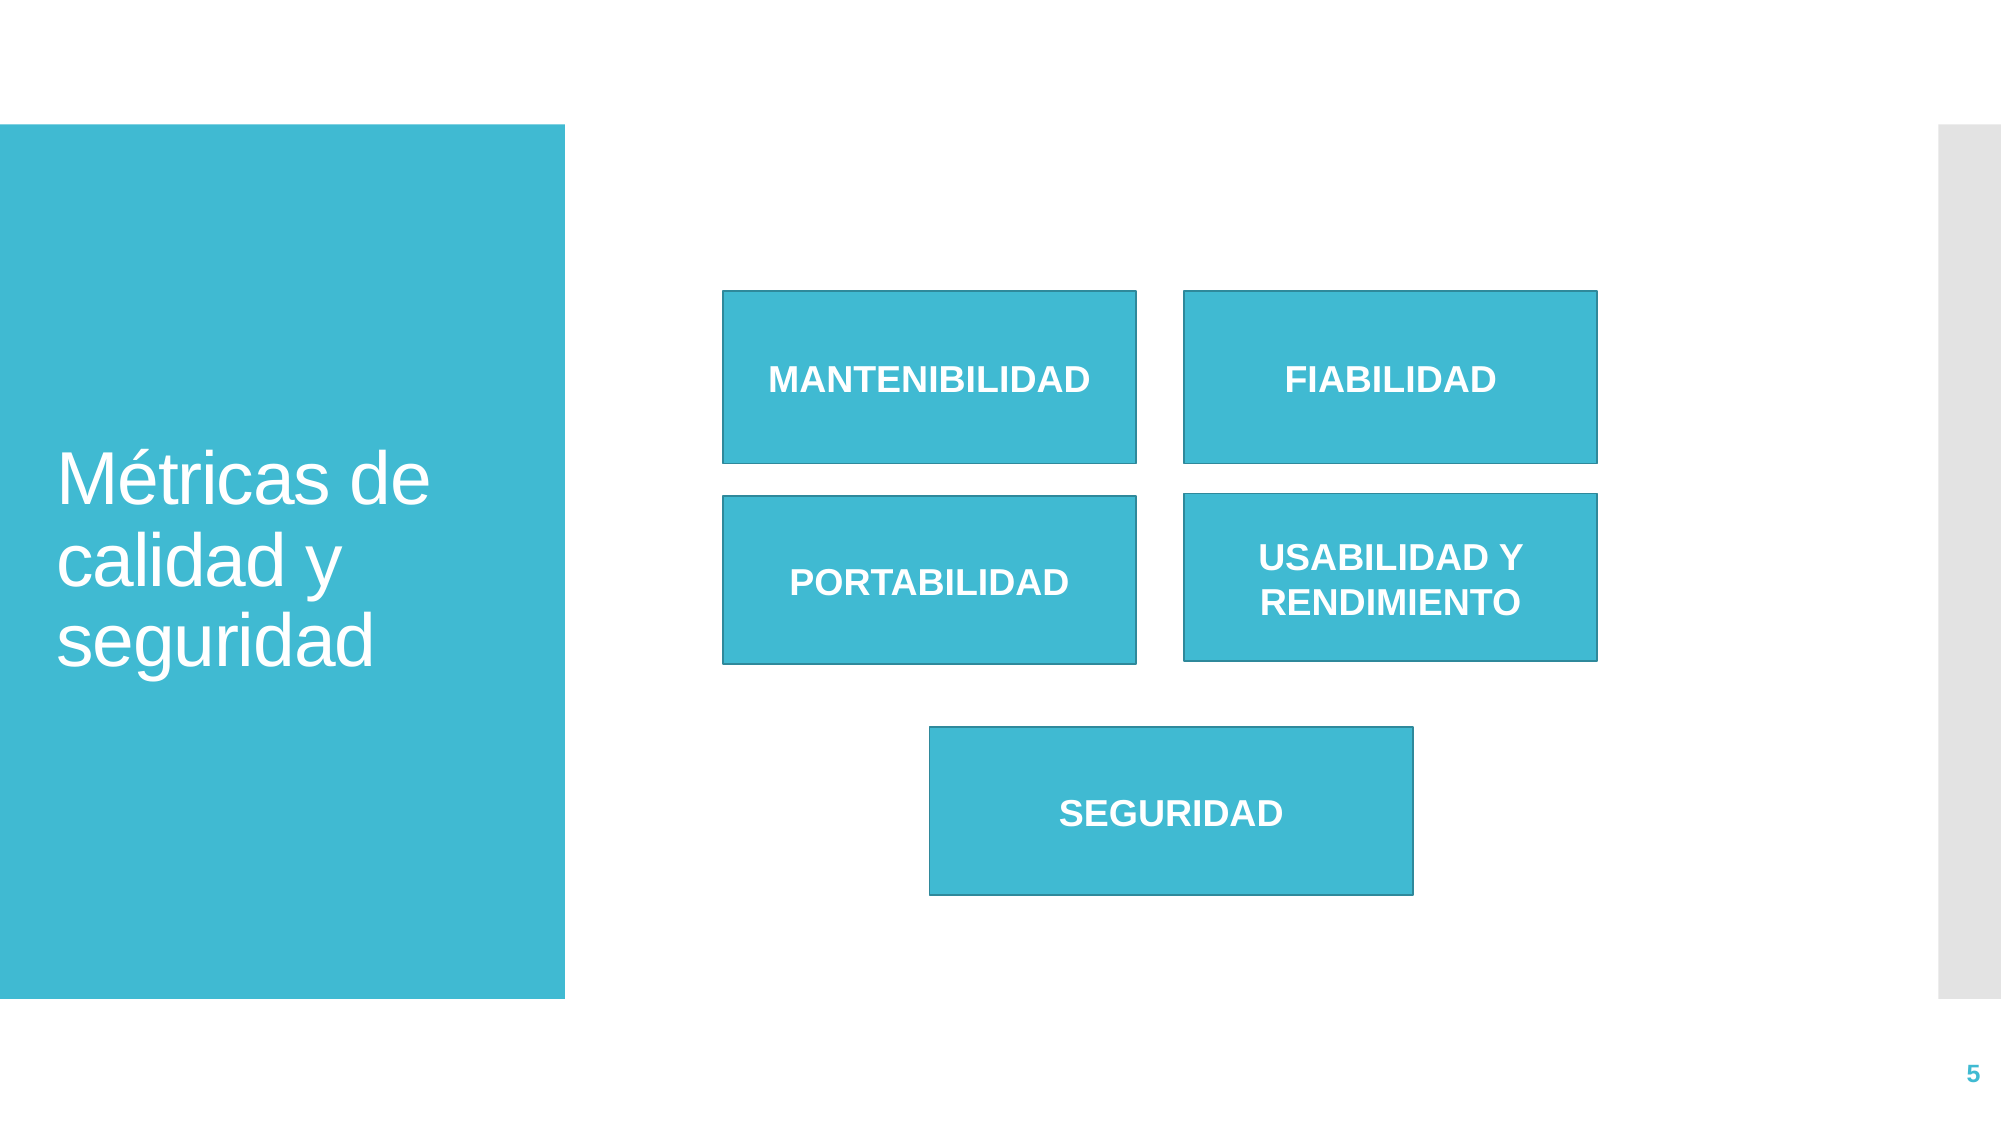

# Métricas de calidad y seguridad

MANTENIBILIDAD
FIABILIDAD
USABILIDAD Y RENDIMIENTO
PORTABILIDAD
SEGURIDAD
5